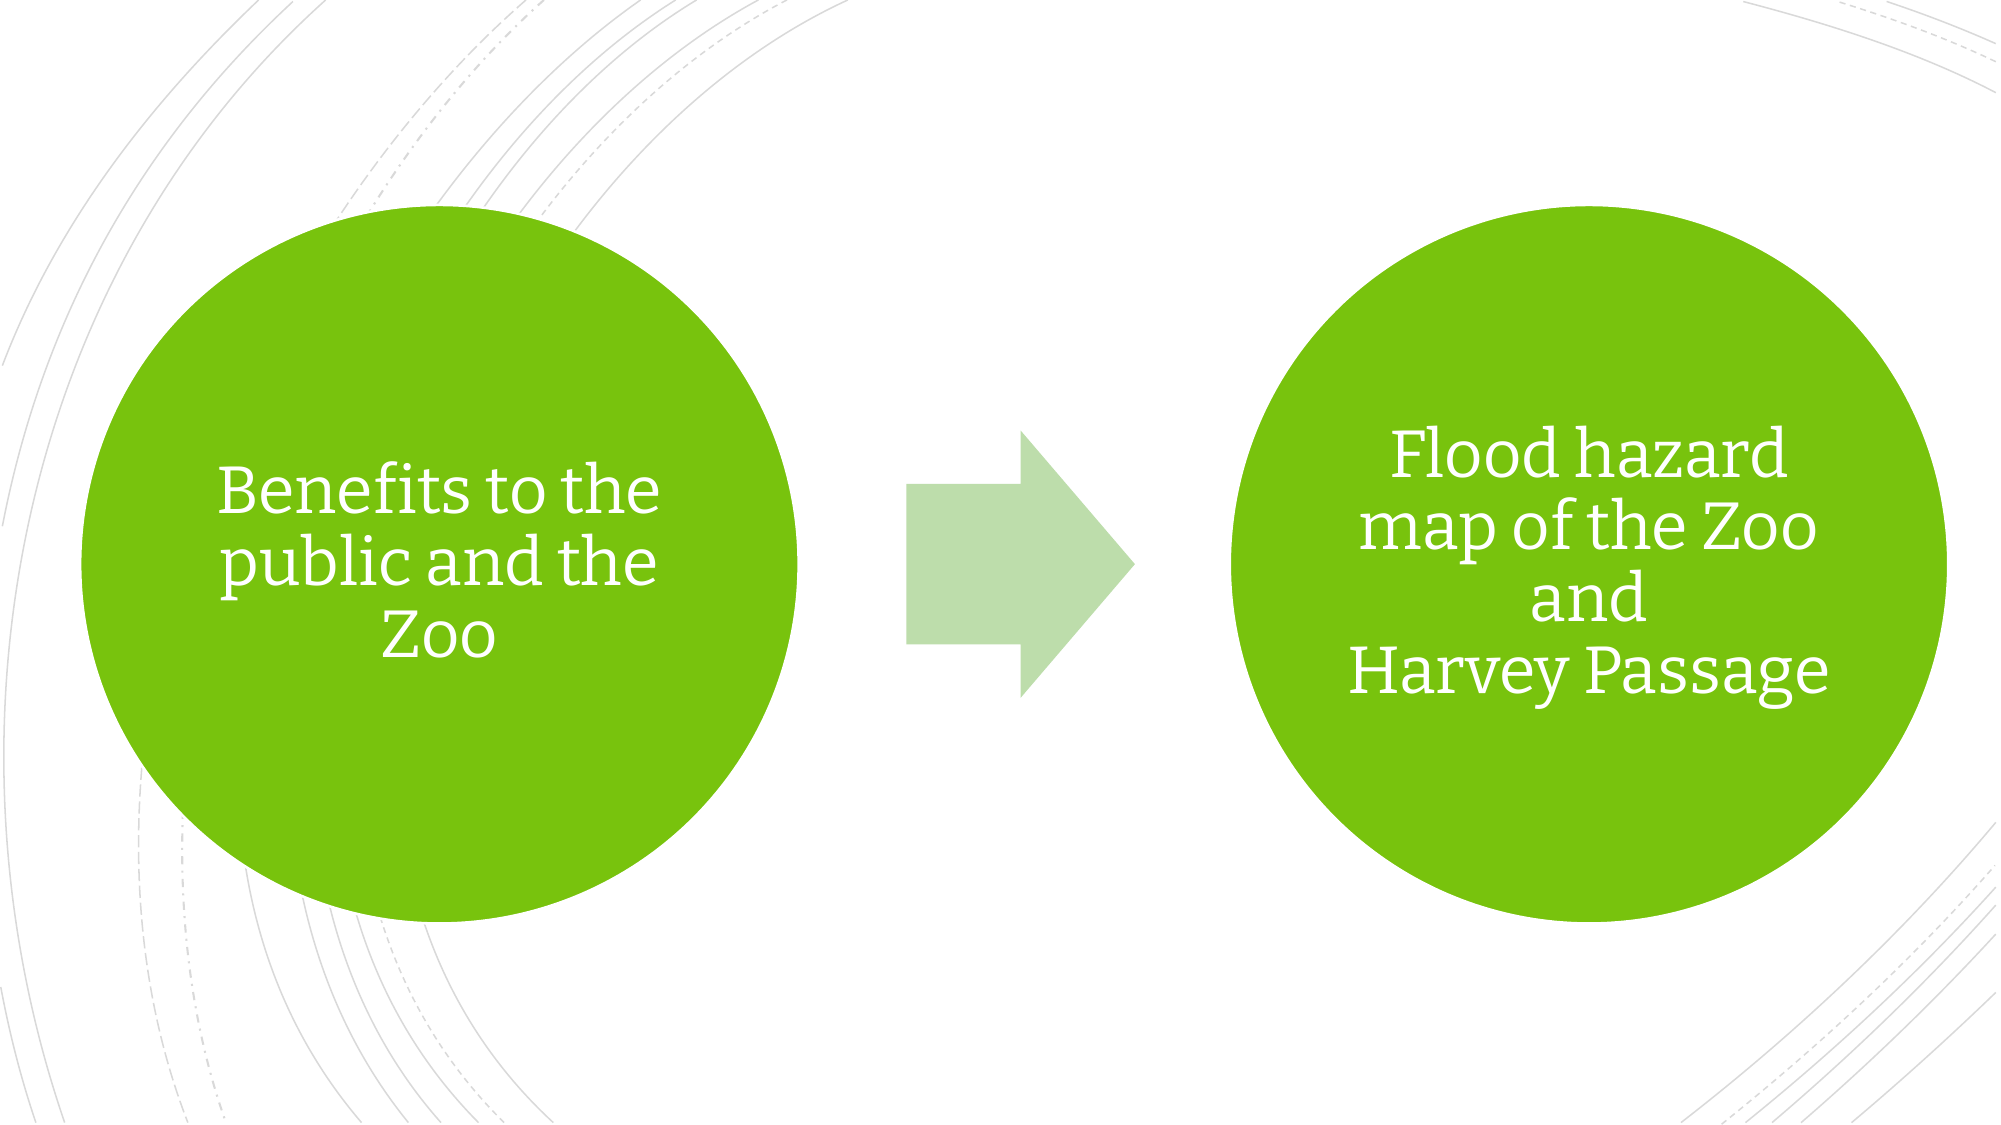

Benefits to the public and the Zoo

Flood hazard map of the Zoo and Harvey Passage